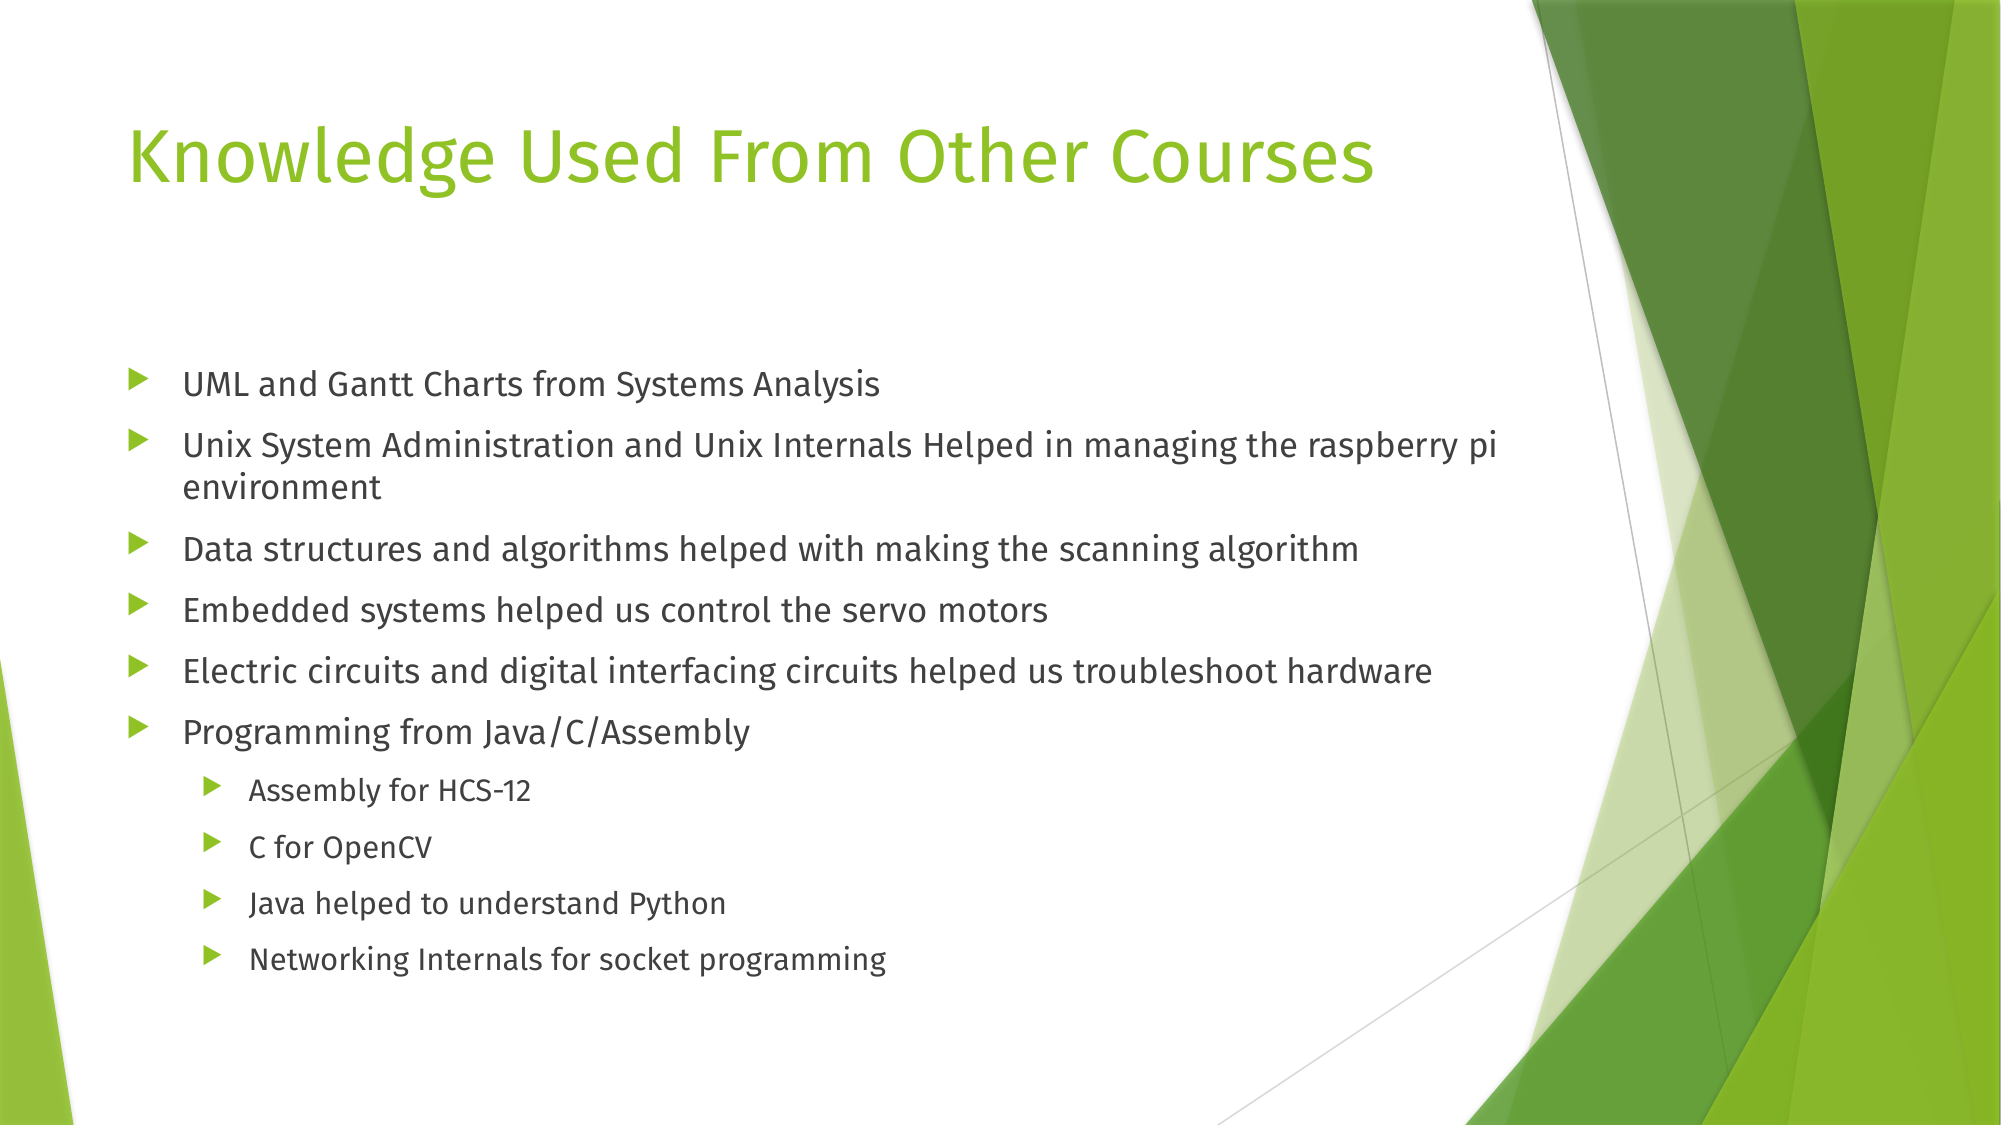

# Knowledge Used From Other Courses
UML and Gantt Charts from Systems Analysis
Unix System Administration and Unix Internals Helped in managing the raspberry pi environment
Data structures and algorithms helped with making the scanning algorithm
Embedded systems helped us control the servo motors
Electric circuits and digital interfacing circuits helped us troubleshoot hardware
Programming from Java/C/Assembly
Assembly for HCS-12
C for OpenCV
Java helped to understand Python
Networking Internals for socket programming